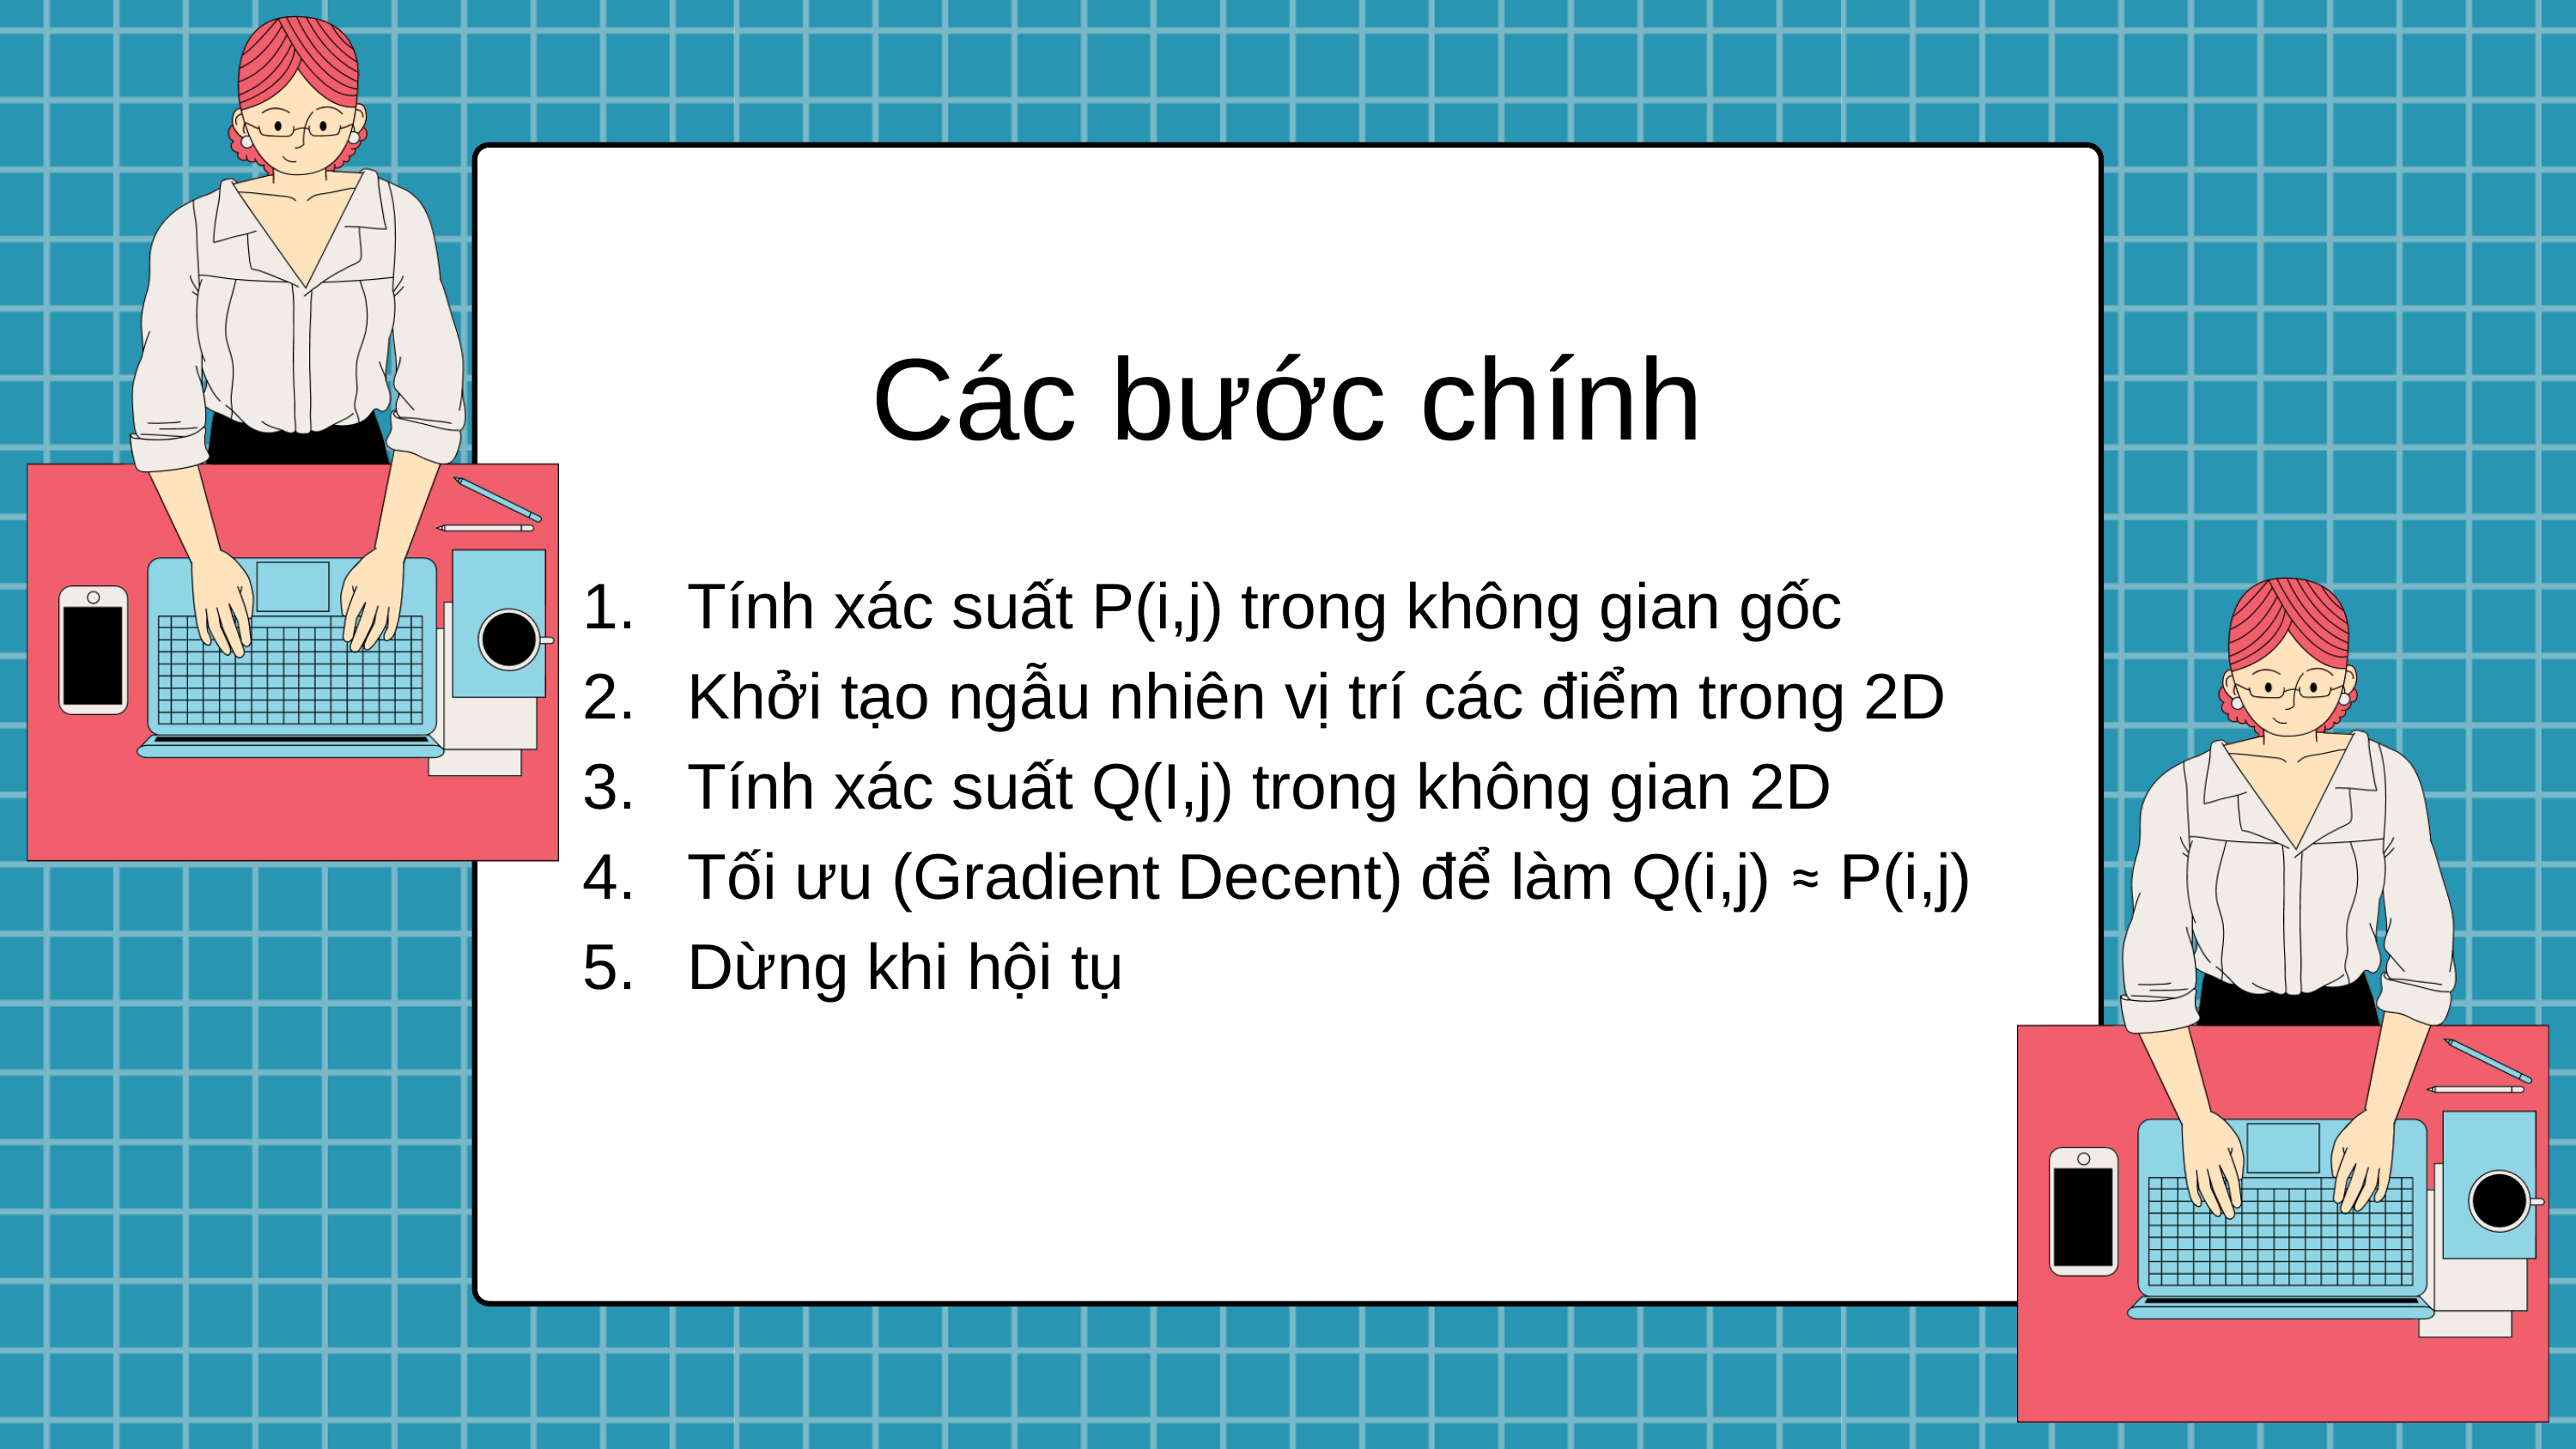

Các bước chính
Tính xác suất P(i,j) trong không gian gốc
Khởi tạo ngẫu nhiên vị trí các điểm trong 2D
Tính xác suất Q(I,j) trong không gian 2D
Tối ưu (Gradient Decent) để làm Q(i,j) ≈ P(i,j)
Dừng khi hội tụ